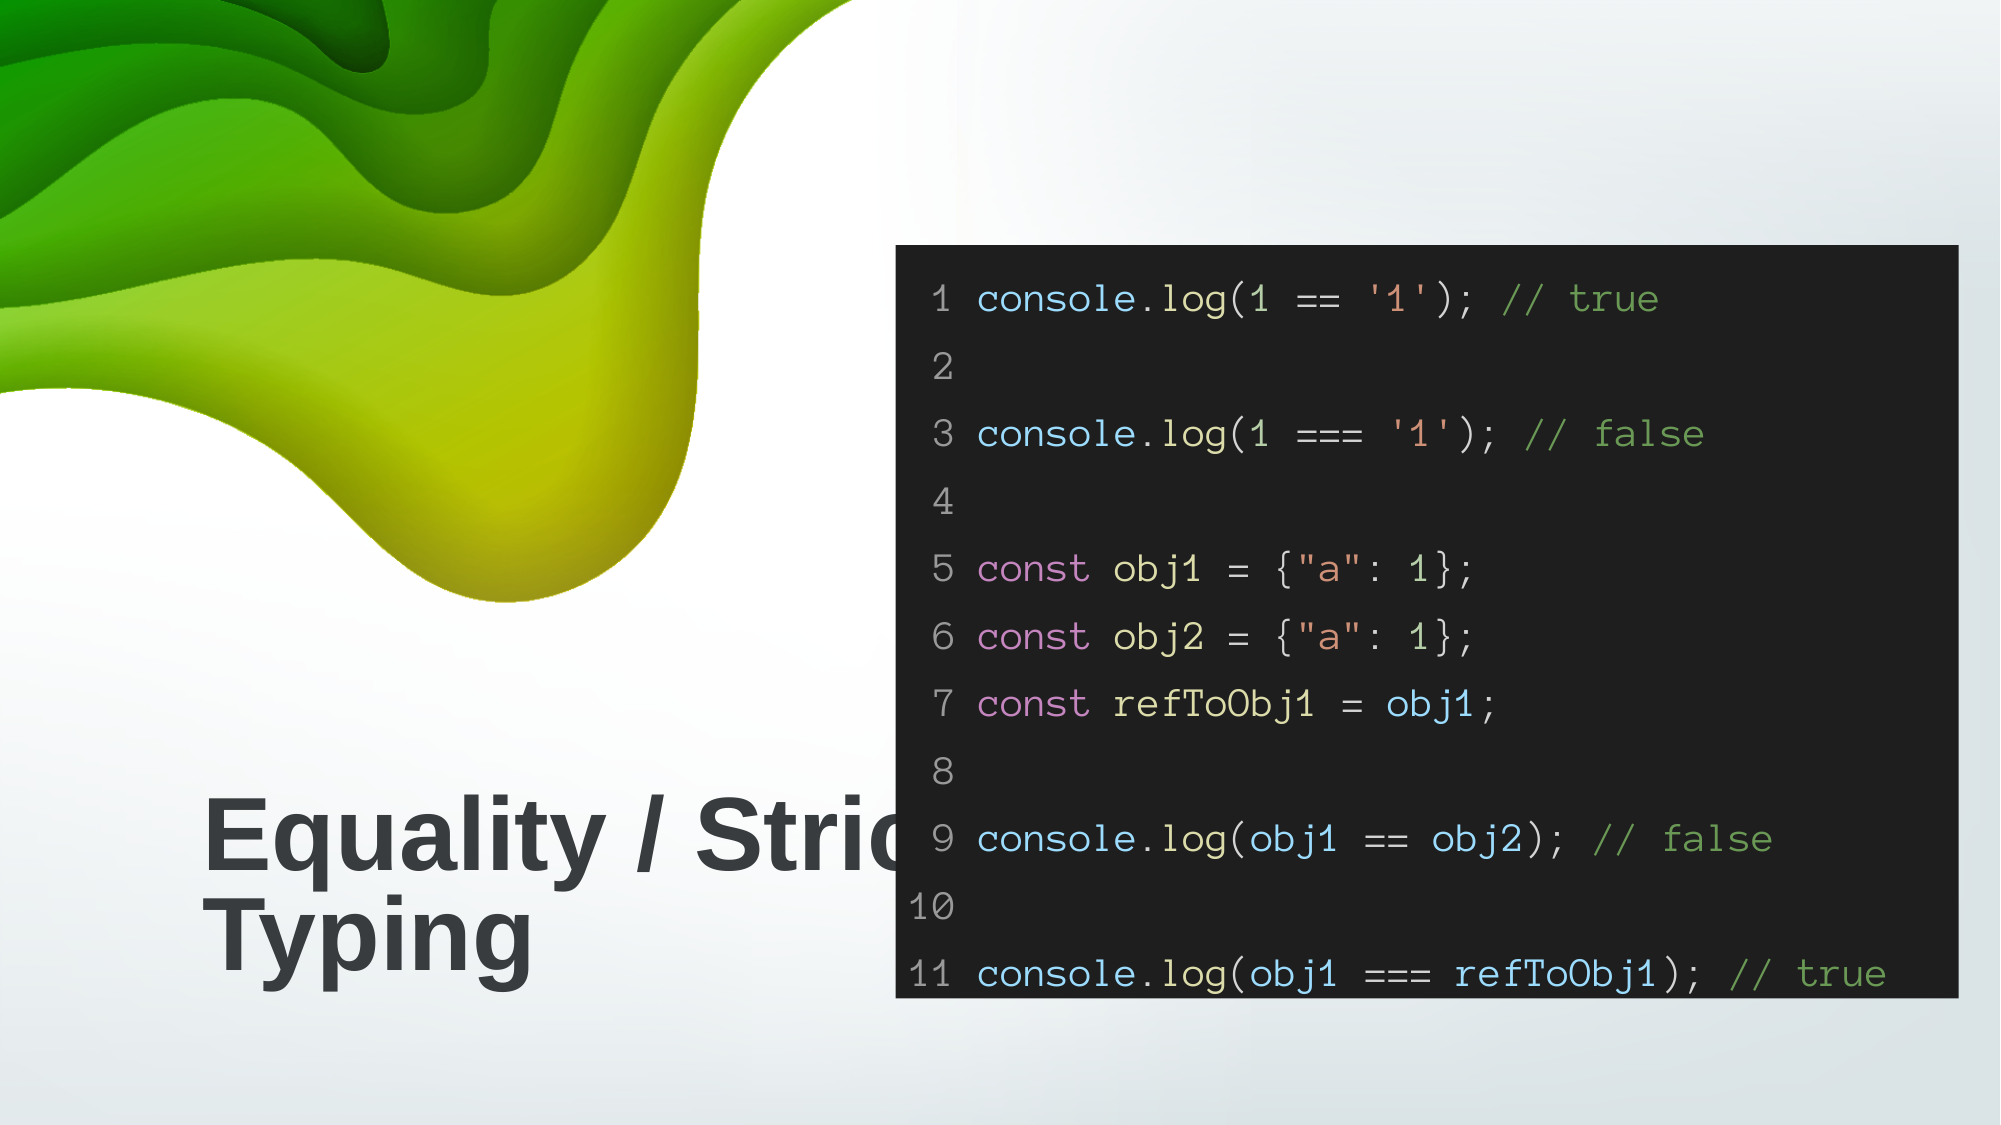

1 console.log(1 == '1'); // true
 2
 3 console.log(1 === '1'); // false
 4
 5 const obj1 = {"a": 1};
 6 const obj2 = {"a": 1};
 7 const refToObj1 = obj1;
 8
 9 console.log(obj1 == obj2); // false
10
11 console.log(obj1 === refToObj1); // true
# Equality / Strict Typing